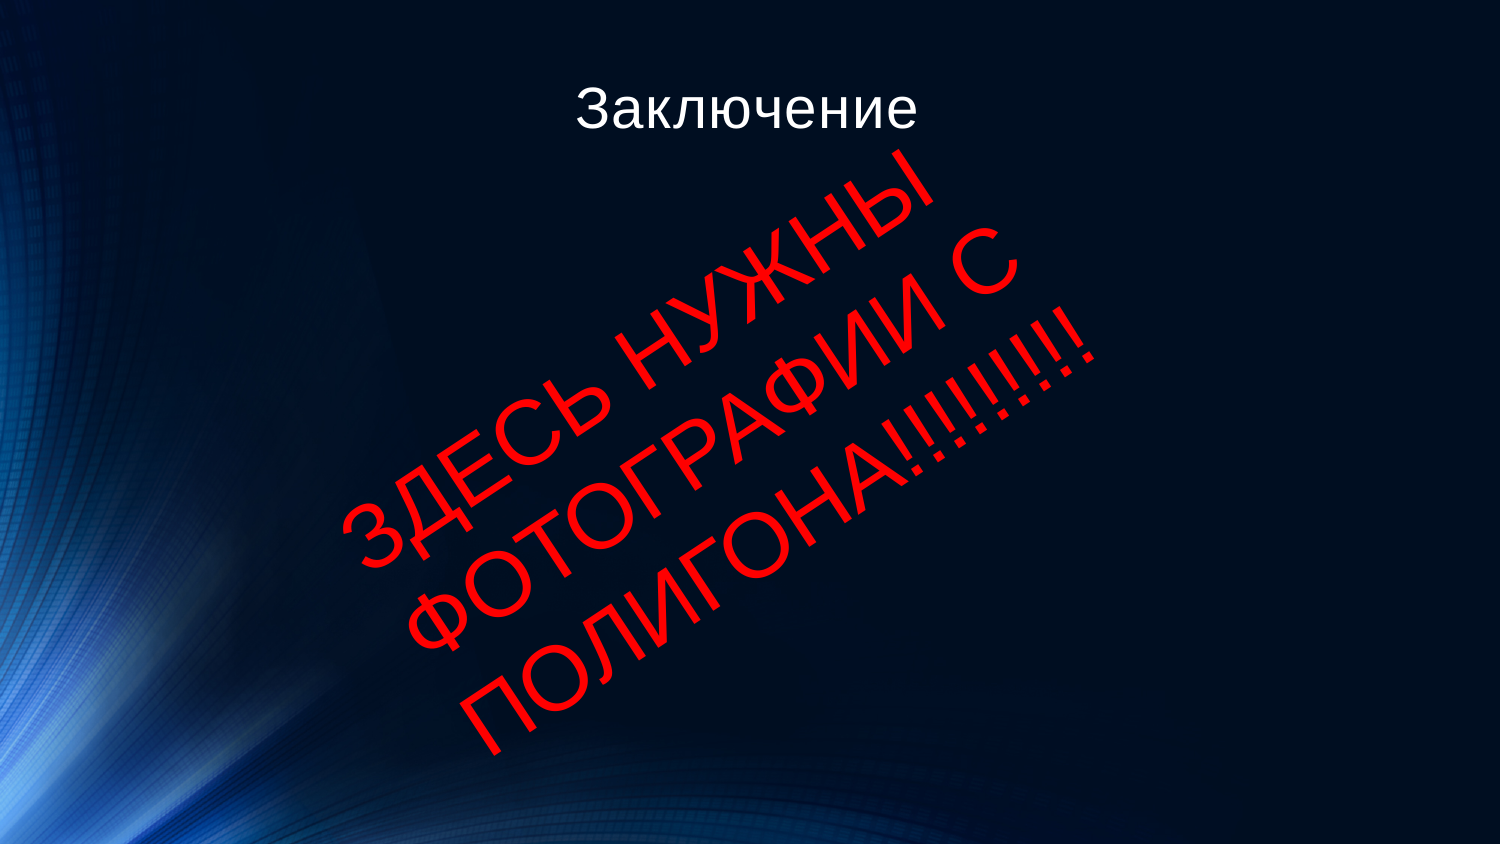

# Заключение
ЗДЕСЬ НУЖНЫ ФОТОГРАФИИ С ПОЛИГОНА!!!!!!!!!